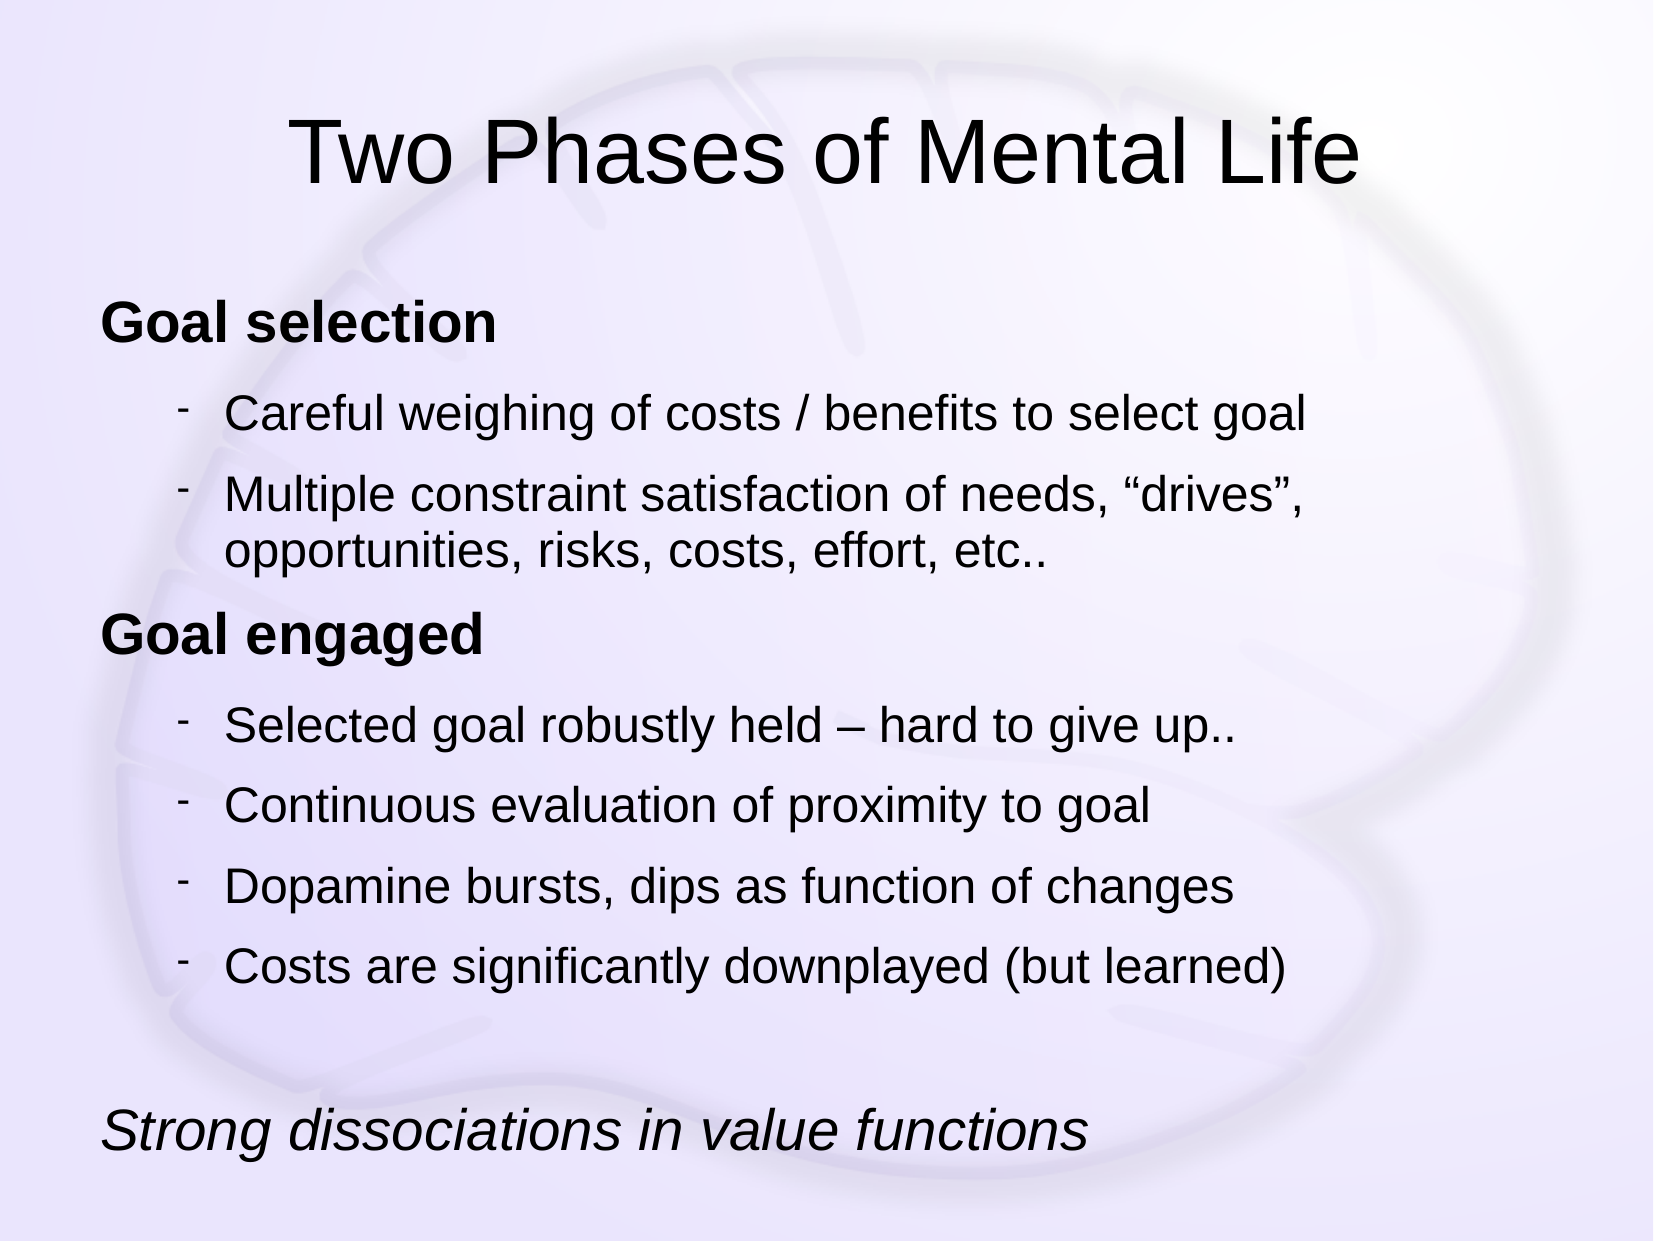

# Two Phases of Mental Life
Goal selection
Careful weighing of costs / benefits to select goal
Multiple constraint satisfaction of needs, “drives”, opportunities, risks, costs, effort, etc..
Goal engaged
Selected goal robustly held – hard to give up..
Continuous evaluation of proximity to goal
Dopamine bursts, dips as function of changes
Costs are significantly downplayed (but learned)

Strong dissociations in value functions